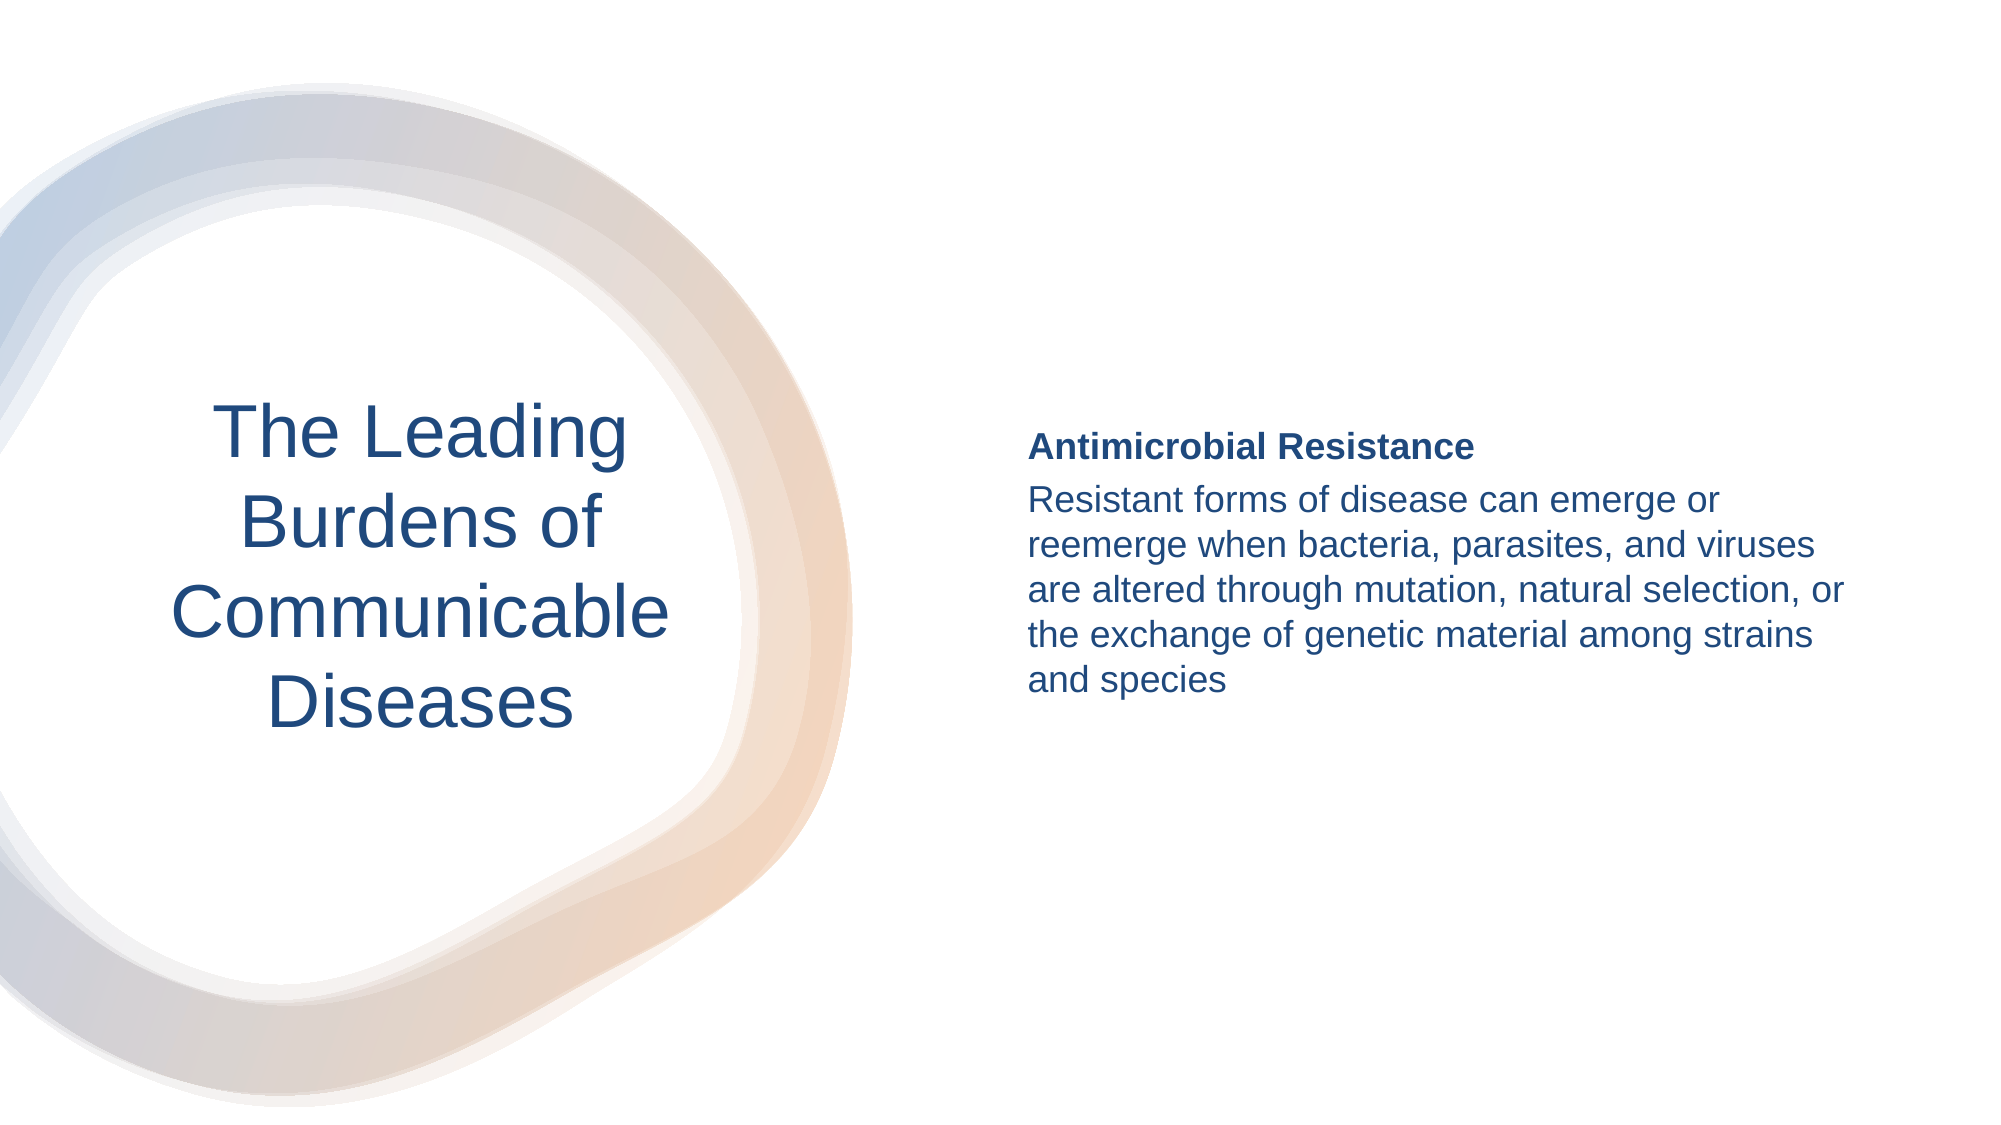

Antimicrobial Resistance
Resistant forms of disease can emerge or reemerge when bacteria, parasites, and viruses are altered through mutation, natural selection, or the exchange of genetic material among strains and species
# The Leading Burdens of Communicable Diseases